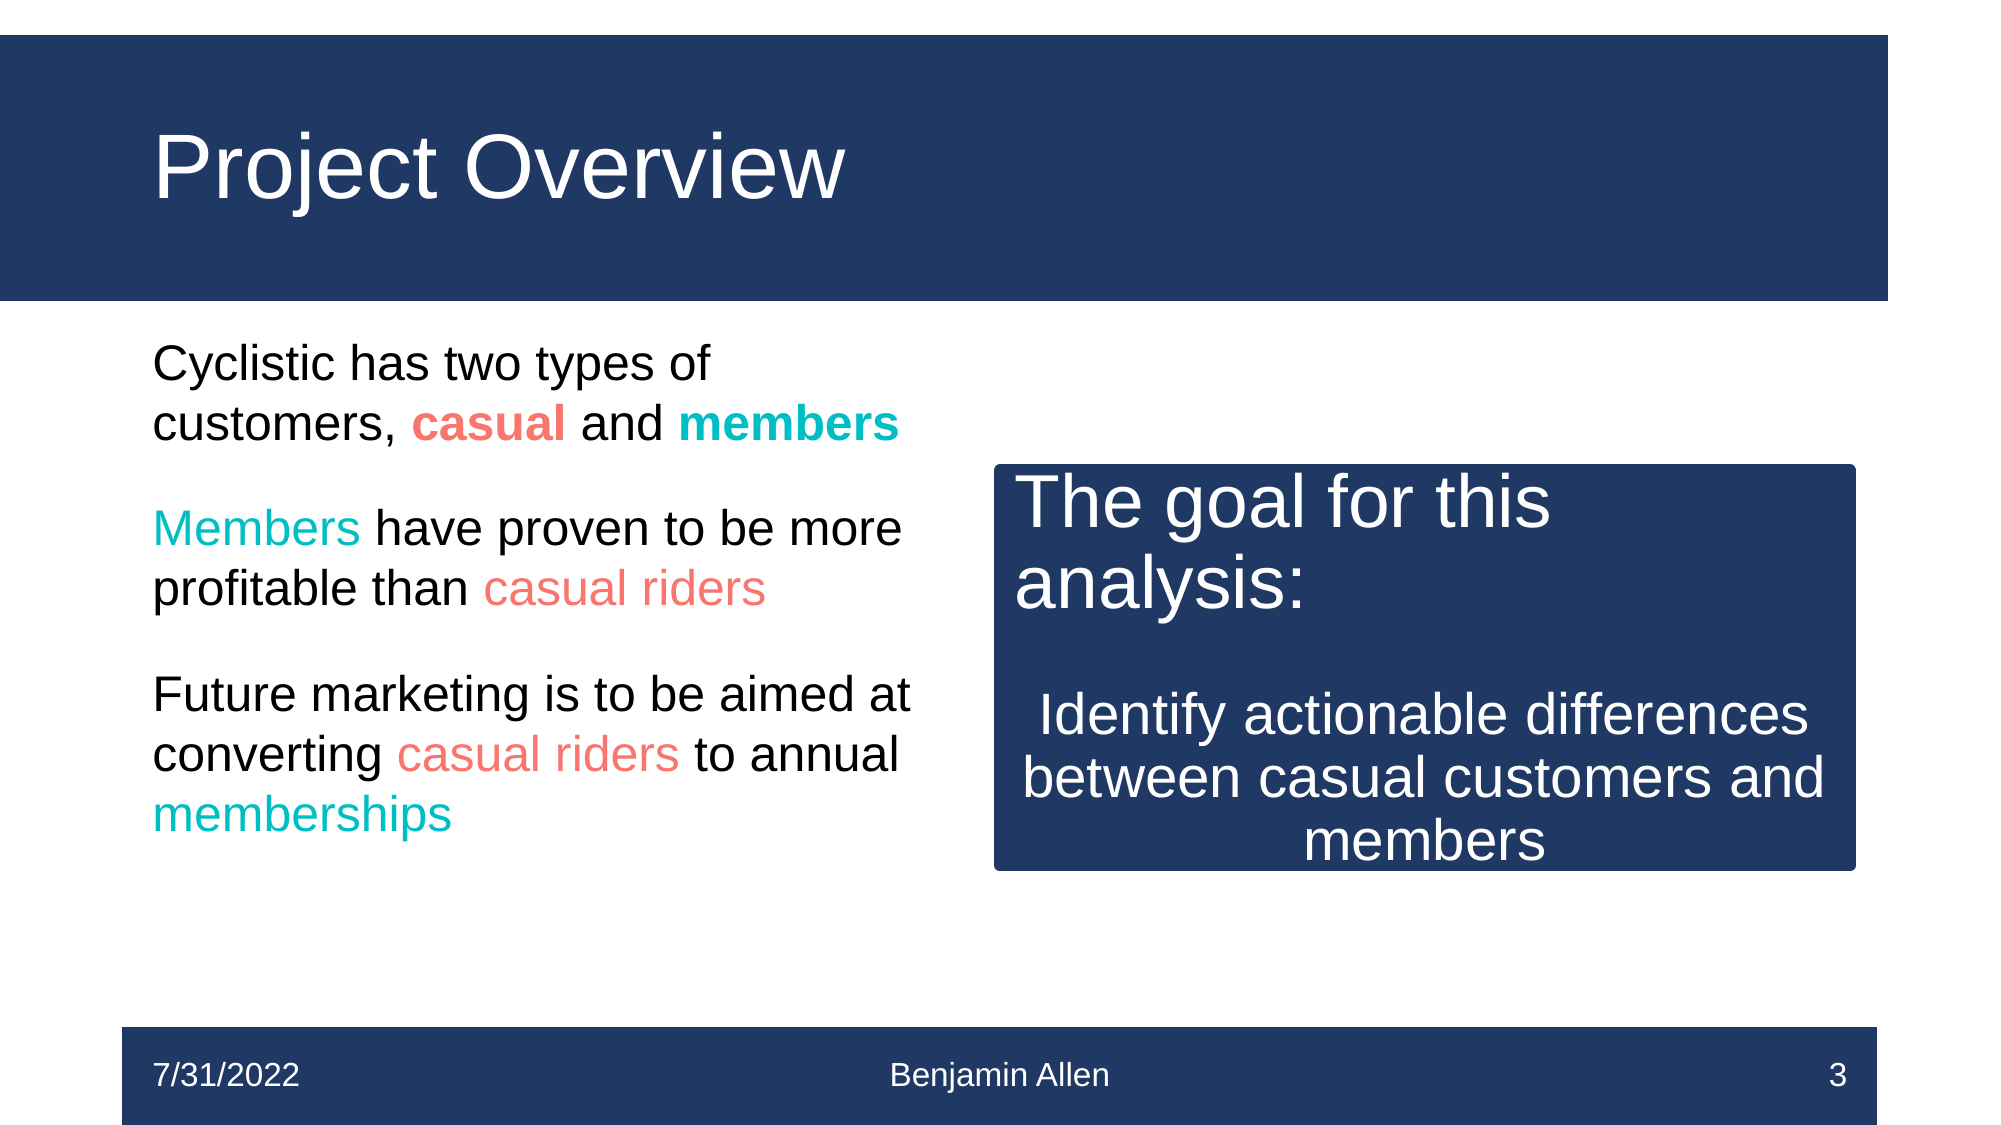

# Project Overview
Cyclistic has two types of customers, casual and members
Members have proven to be more profitable than casual riders
Future marketing is to be aimed at converting casual riders to annual memberships

The goal for this analysis:

Identify actionable differences between casual customers and members
7/31/2022
Benjamin Allen
3